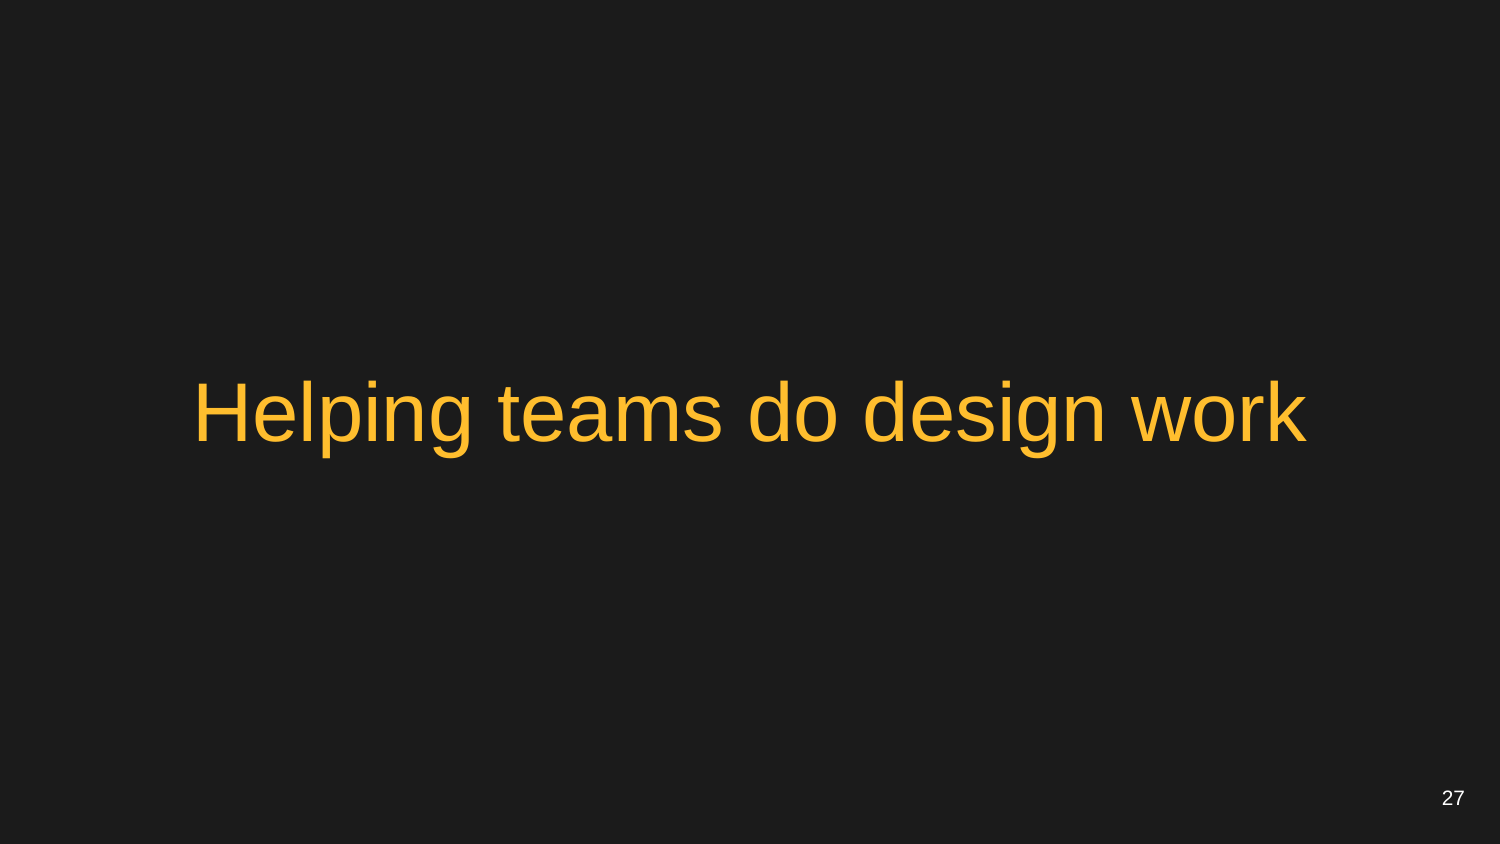

# Helping teams do design work
27